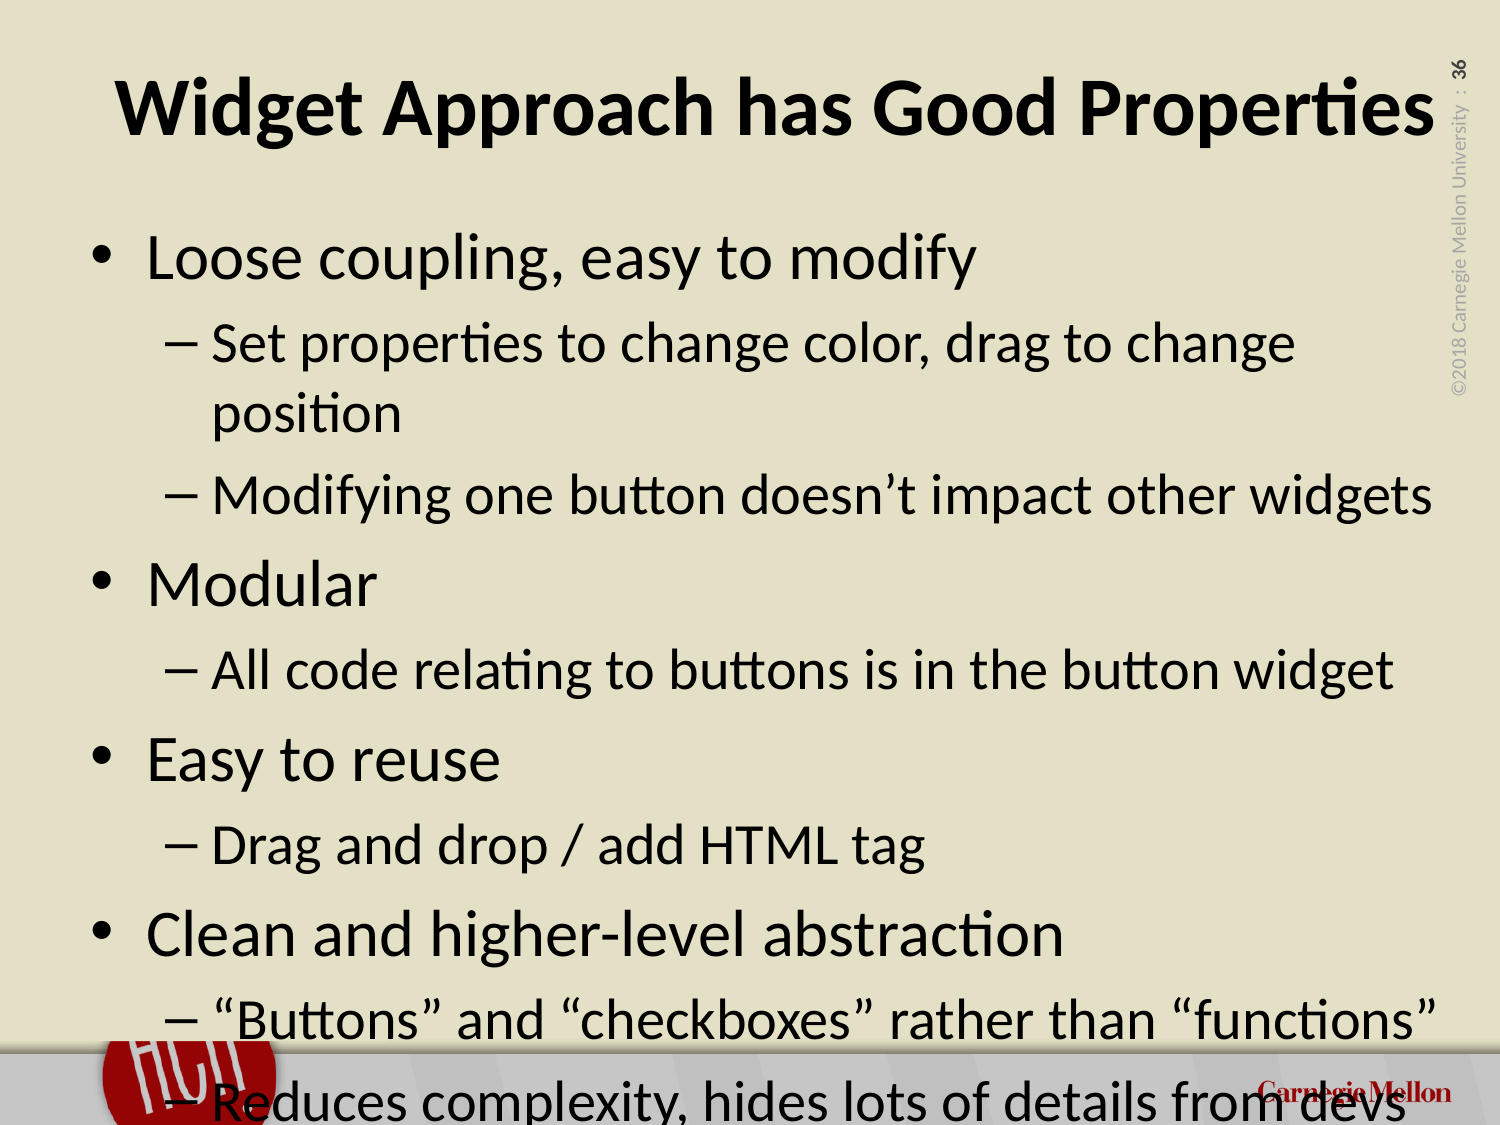

# Widget Approach has Good Properties
Loose coupling, easy to modify
Set properties to change color, drag to change position
Modifying one button doesn’t impact other widgets
Modular
All code relating to buttons is in the button widget
Easy to reuse
Drag and drop / add HTML tag
Clean and higher-level abstraction
“Buttons” and “checkboxes” rather than “functions”
Reduces complexity, hides lots of details from devs